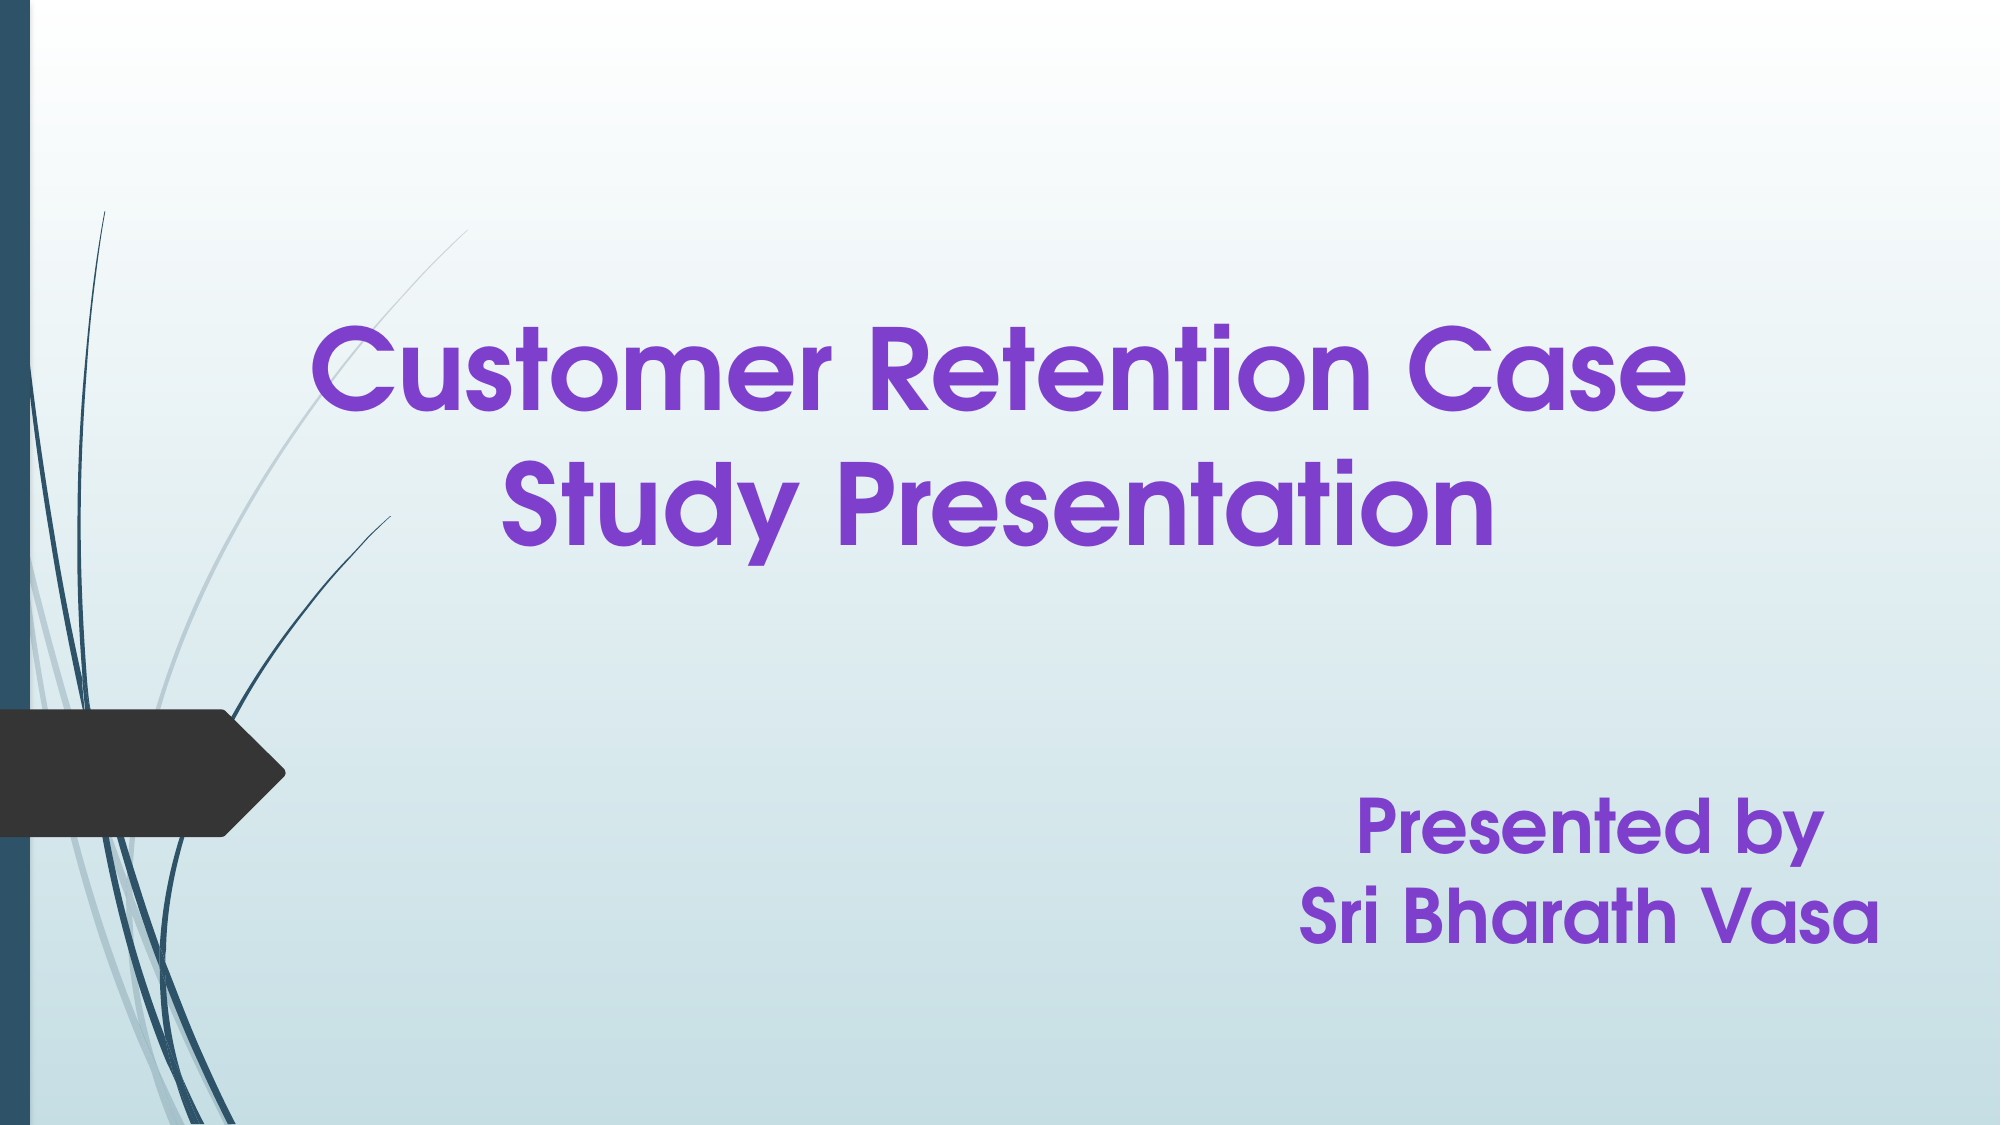

Customer Retention Case
Study Presentation
Presented by
Sri Bharath Vasa